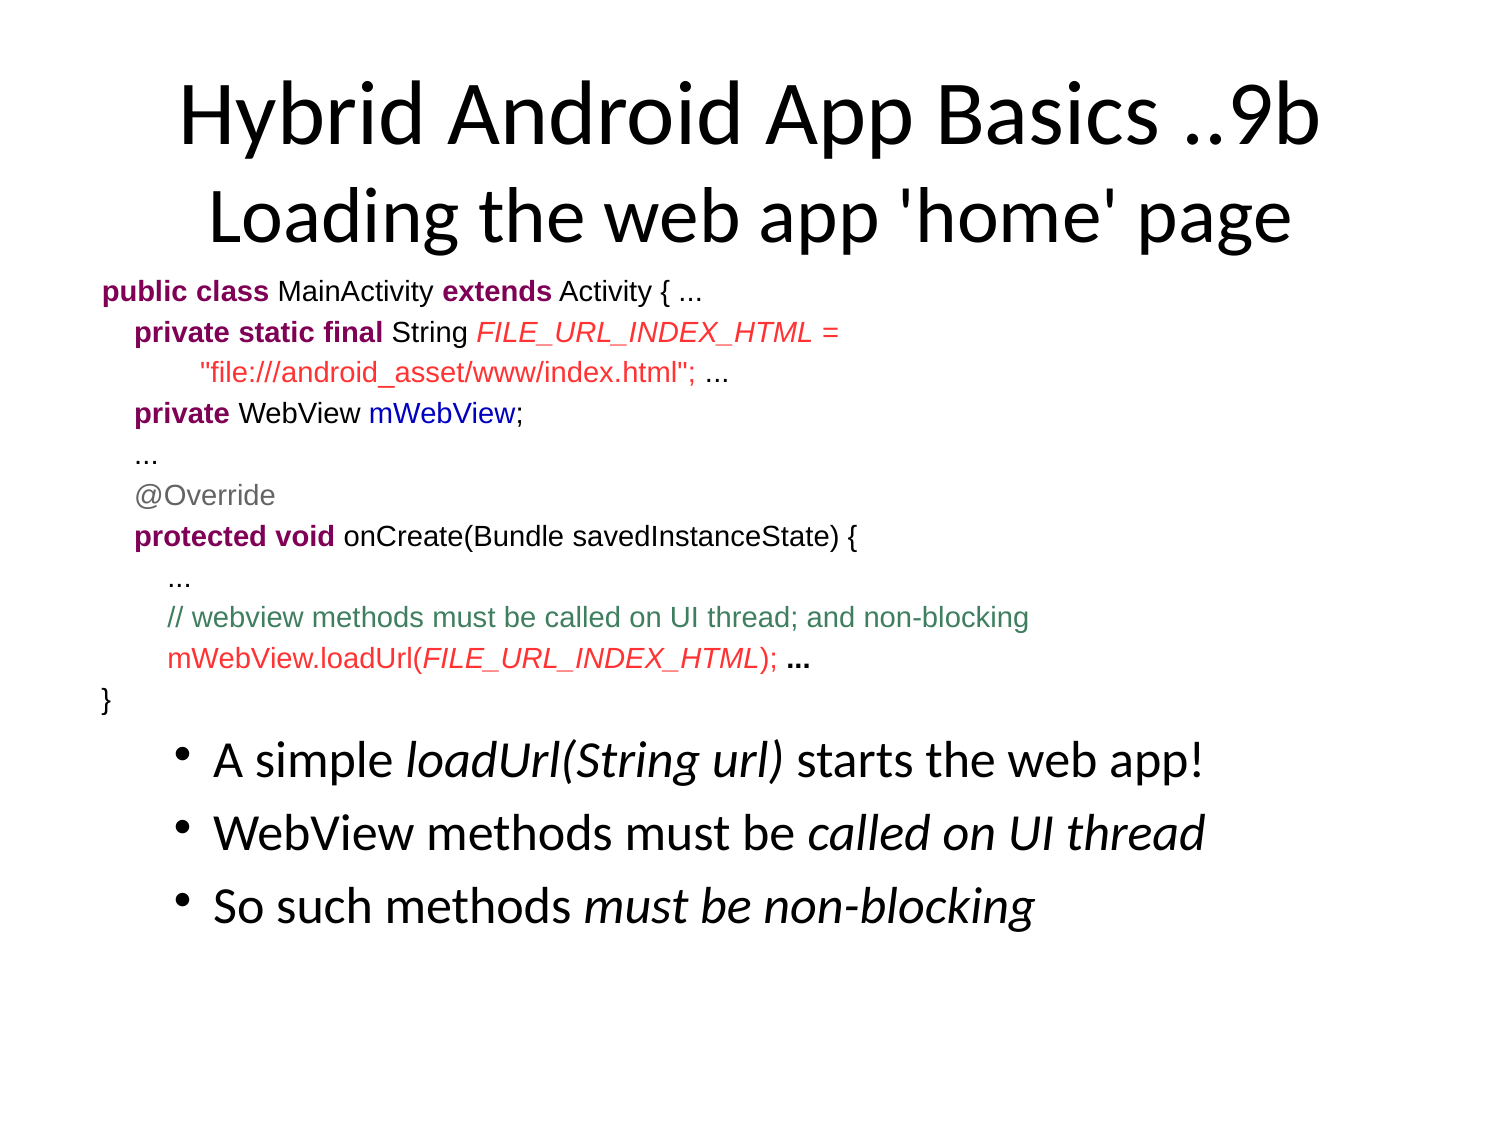

#
Hybrid Android App Basics ..9b
Loading the web app 'home' page
public class MainActivity extends Activity { ...
    private static final String FILE_URL_INDEX_HTML =
            "file:///android_asset/www/index.html"; ...
    private WebView mWebView;
    ...
    @Override
    protected void onCreate(Bundle savedInstanceState) {
        ...
        // webview methods must be called on UI thread; and non-blocking
        mWebView.loadUrl(FILE_URL_INDEX_HTML); ...
}
A simple loadUrl(String url) starts the web app!
WebView methods must be called on UI thread
So such methods must be non-blocking